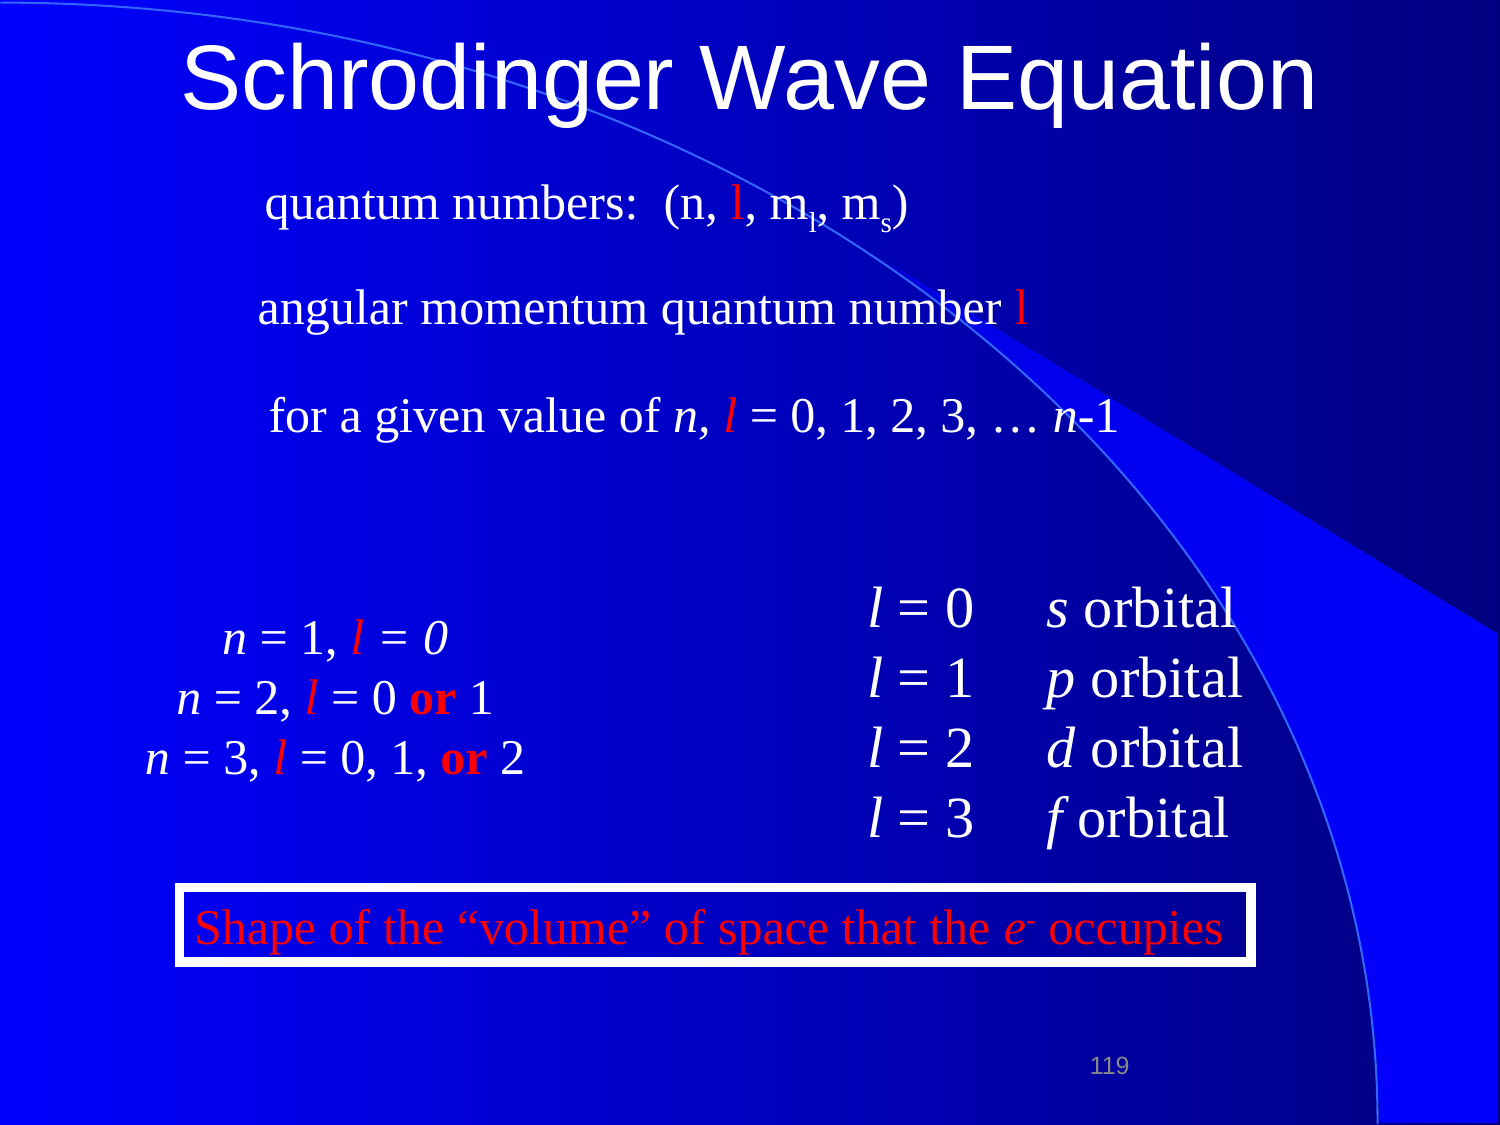

Schrodinger Wave Equation
quantum numbers:  (n, l, ml, ms)
angular momentum quantum number l
for a given value of n, l = 0, 1, 2, 3, … n-1
l = 0     s orbital
l = 1     p orbital
l = 2     d orbital
l = 3     f orbital
n = 1, l = 0
n = 2, l = 0 or 1
n = 3, l = 0, 1, or 2
Shape of the “volume” of space that the e- occupies
119